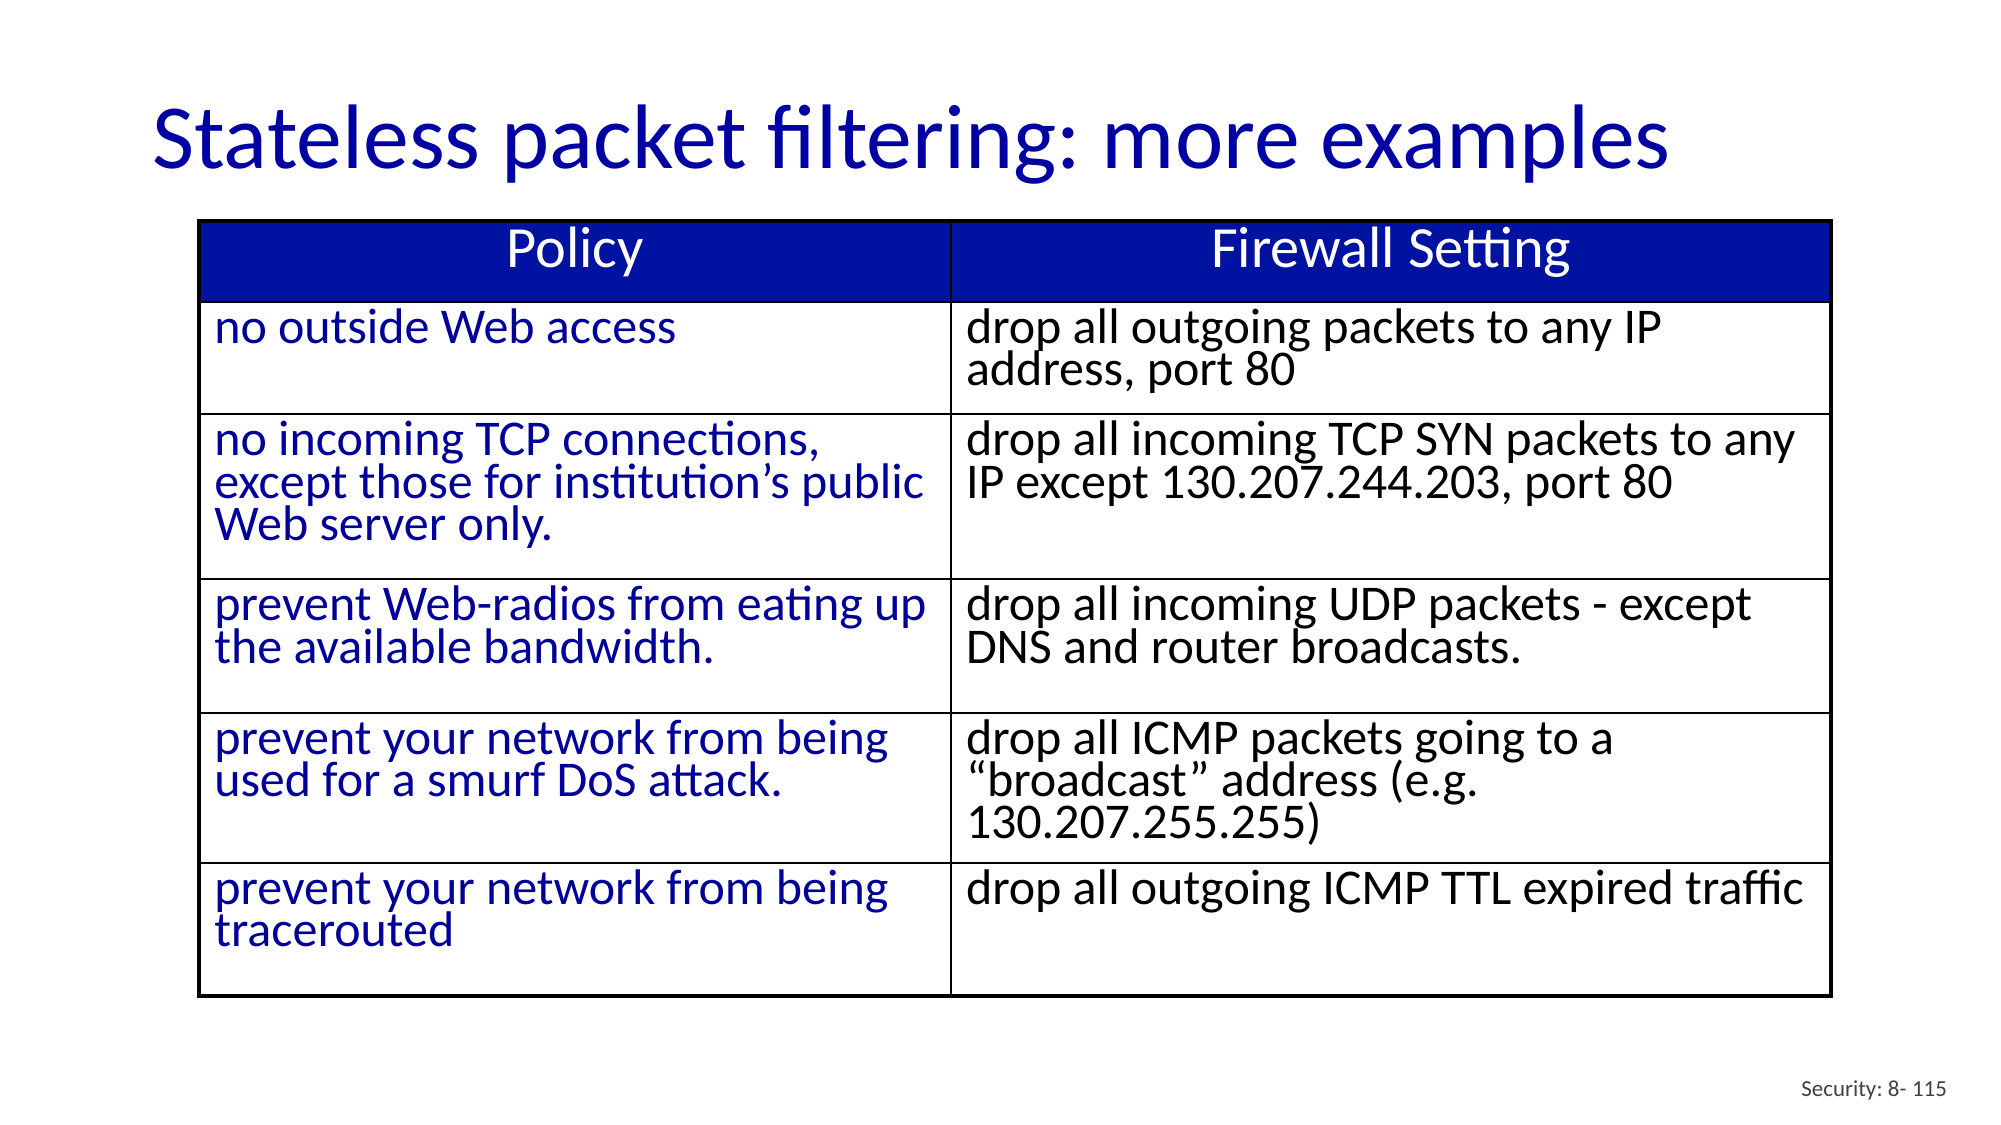

Stateless packet filtering: more examples
| Policy | Firewall Setting |
| --- | --- |
| no outside Web access | drop all outgoing packets to any IP address, port 80 |
| no incoming TCP connections, except those for institution’s public Web server only. | drop all incoming TCP SYN packets to any IP except 130.207.244.203, port 80 |
| prevent Web-radios from eating up the available bandwidth. | drop all incoming UDP packets - except DNS and router broadcasts. |
| prevent your network from being used for a smurf DoS attack. | drop all ICMP packets going to a “broadcast” address (e.g. 130.207.255.255) |
| prevent your network from being tracerouted | drop all outgoing ICMP TTL expired traffic |
Security: 8- 115